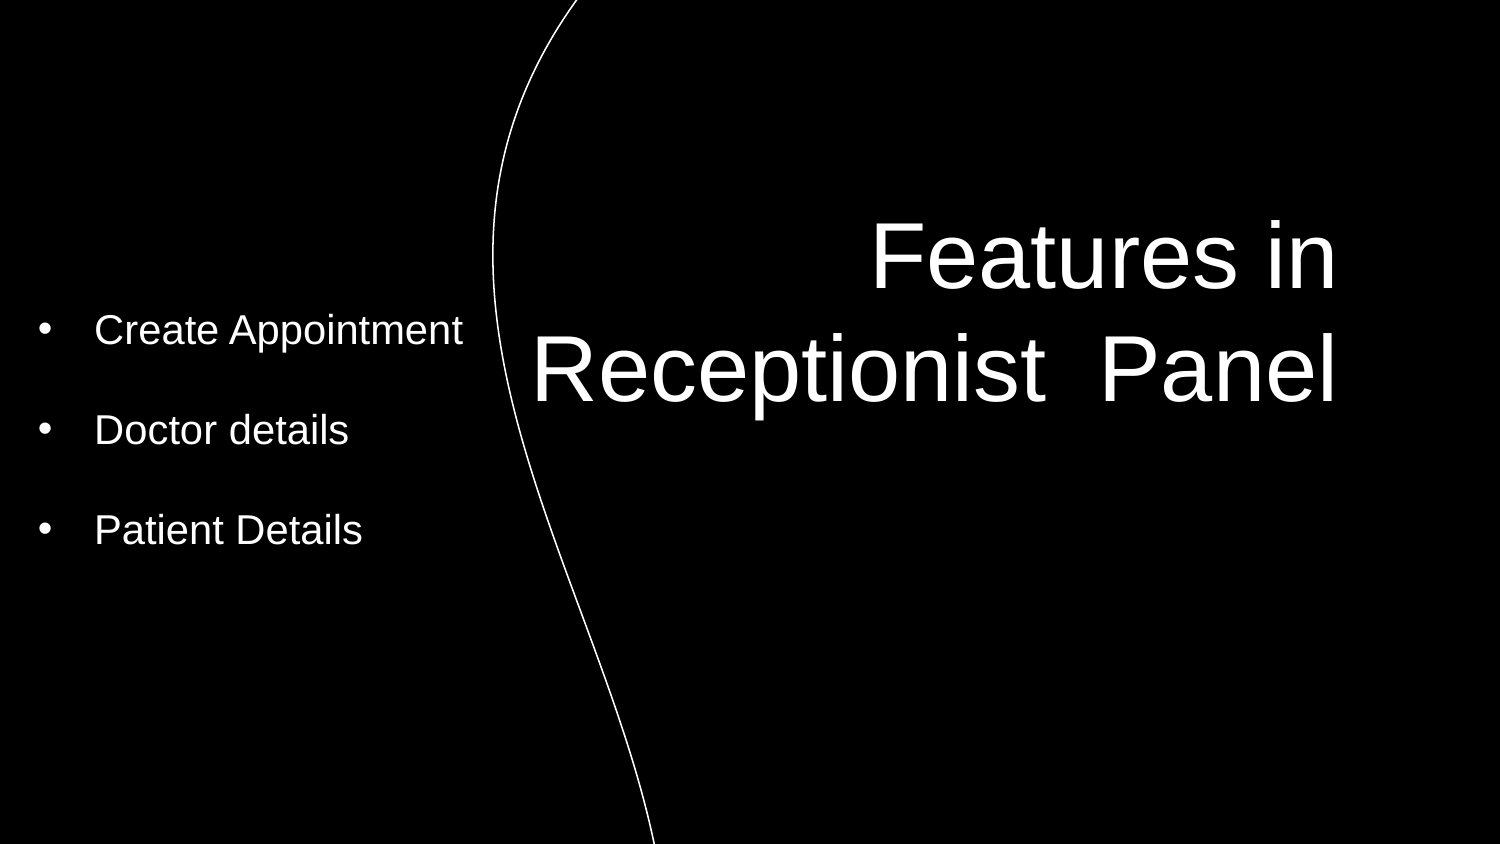

# Features in Receptionist  Panel
Create Appointment
Doctor details
Patient Details